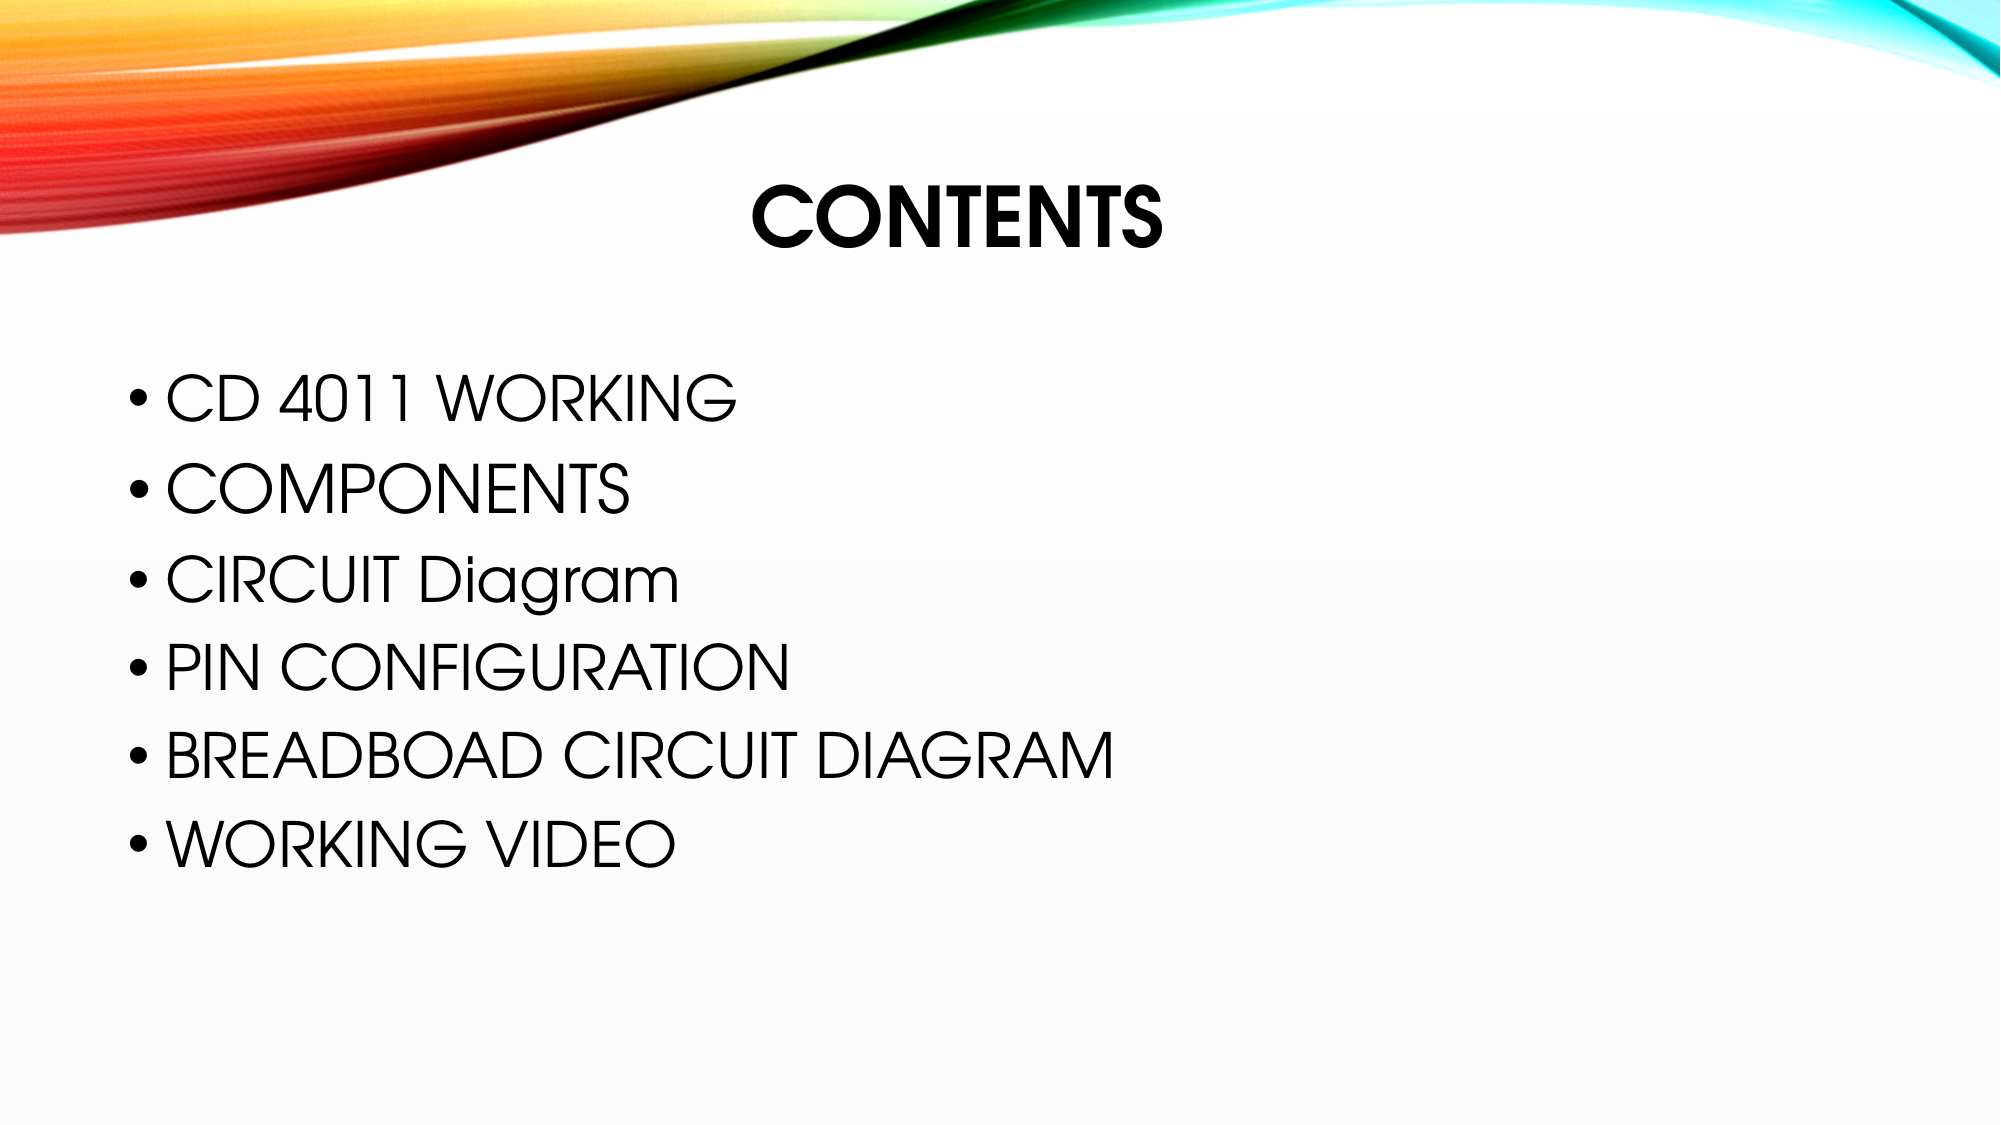

# CONTents
CD 4011 WORKING
COMPONENTS
CIRCUIT Diagram
PIN CONFIGURATION
BREADBOAD CIRCUIT DIAGRAM
WORKING VIDEO